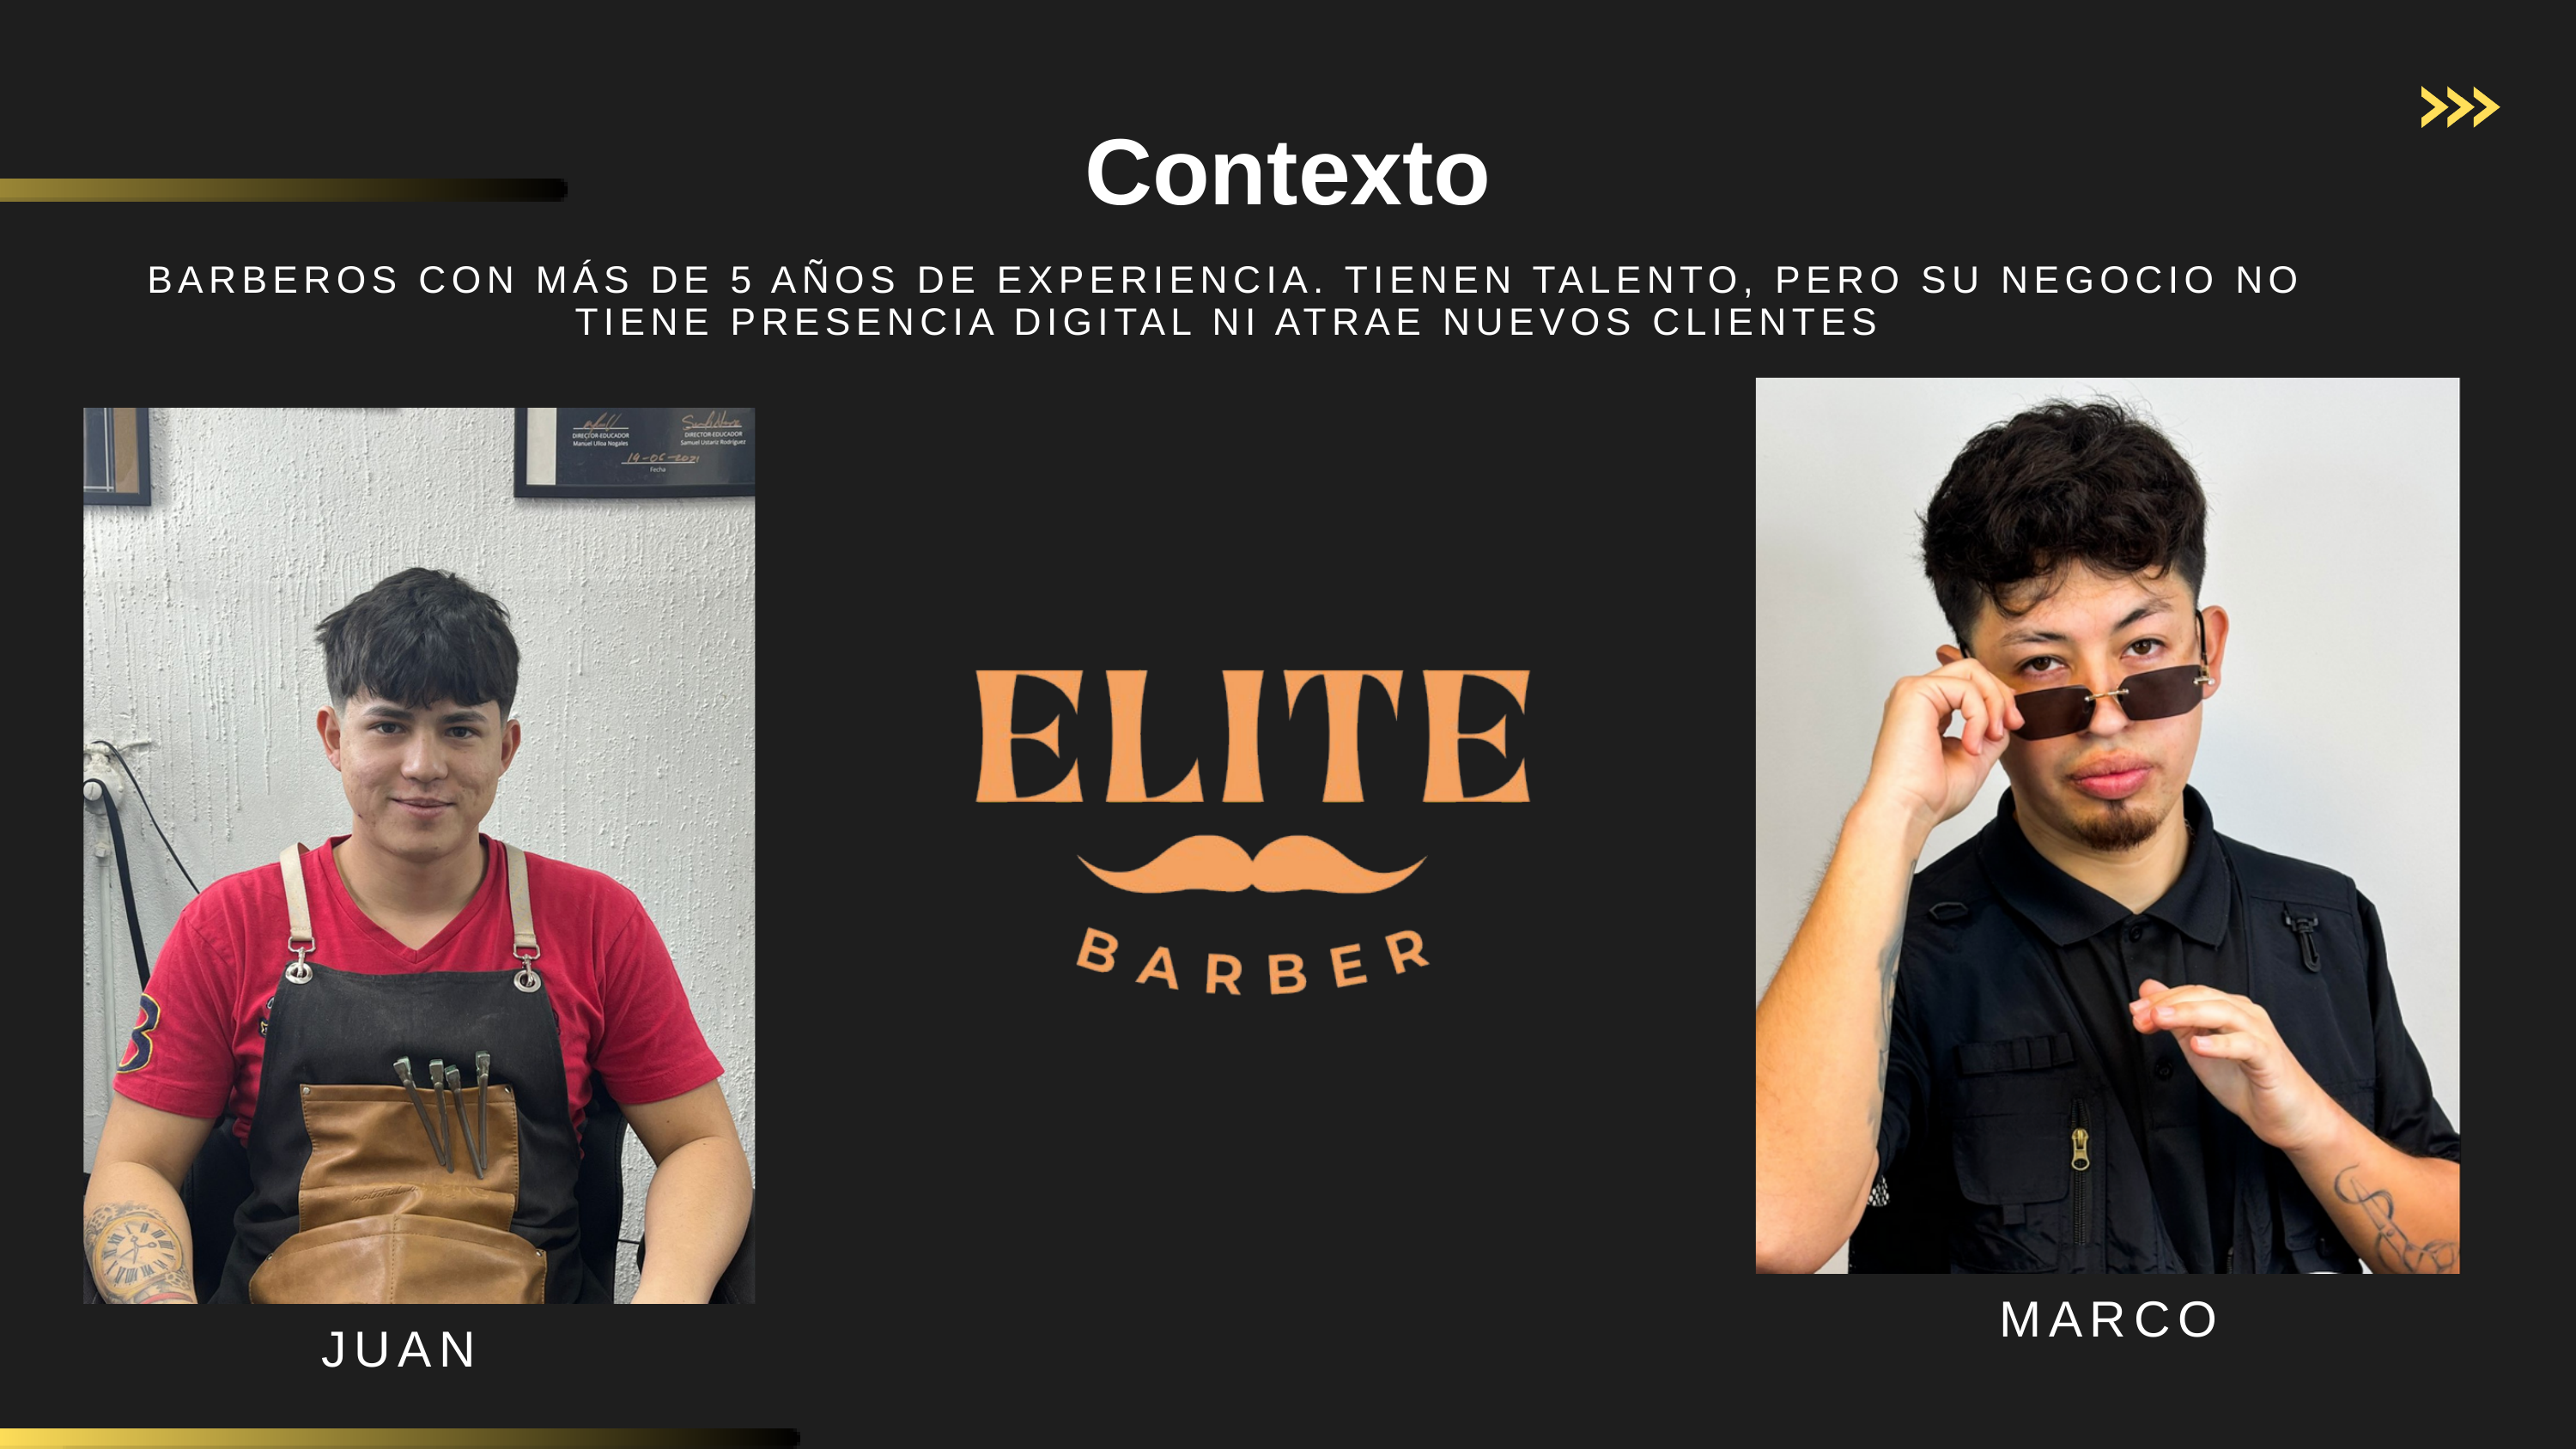

Contexto

BARBEROS CON MÁS DE 5 AÑOS DE EXPERIENCIA. TIENEN TALENTO, PERO SU NEGOCIO NO TIENE PRESENCIA DIGITAL NI ATRAE NUEVOS CLIENTES

MARCO
JUAN